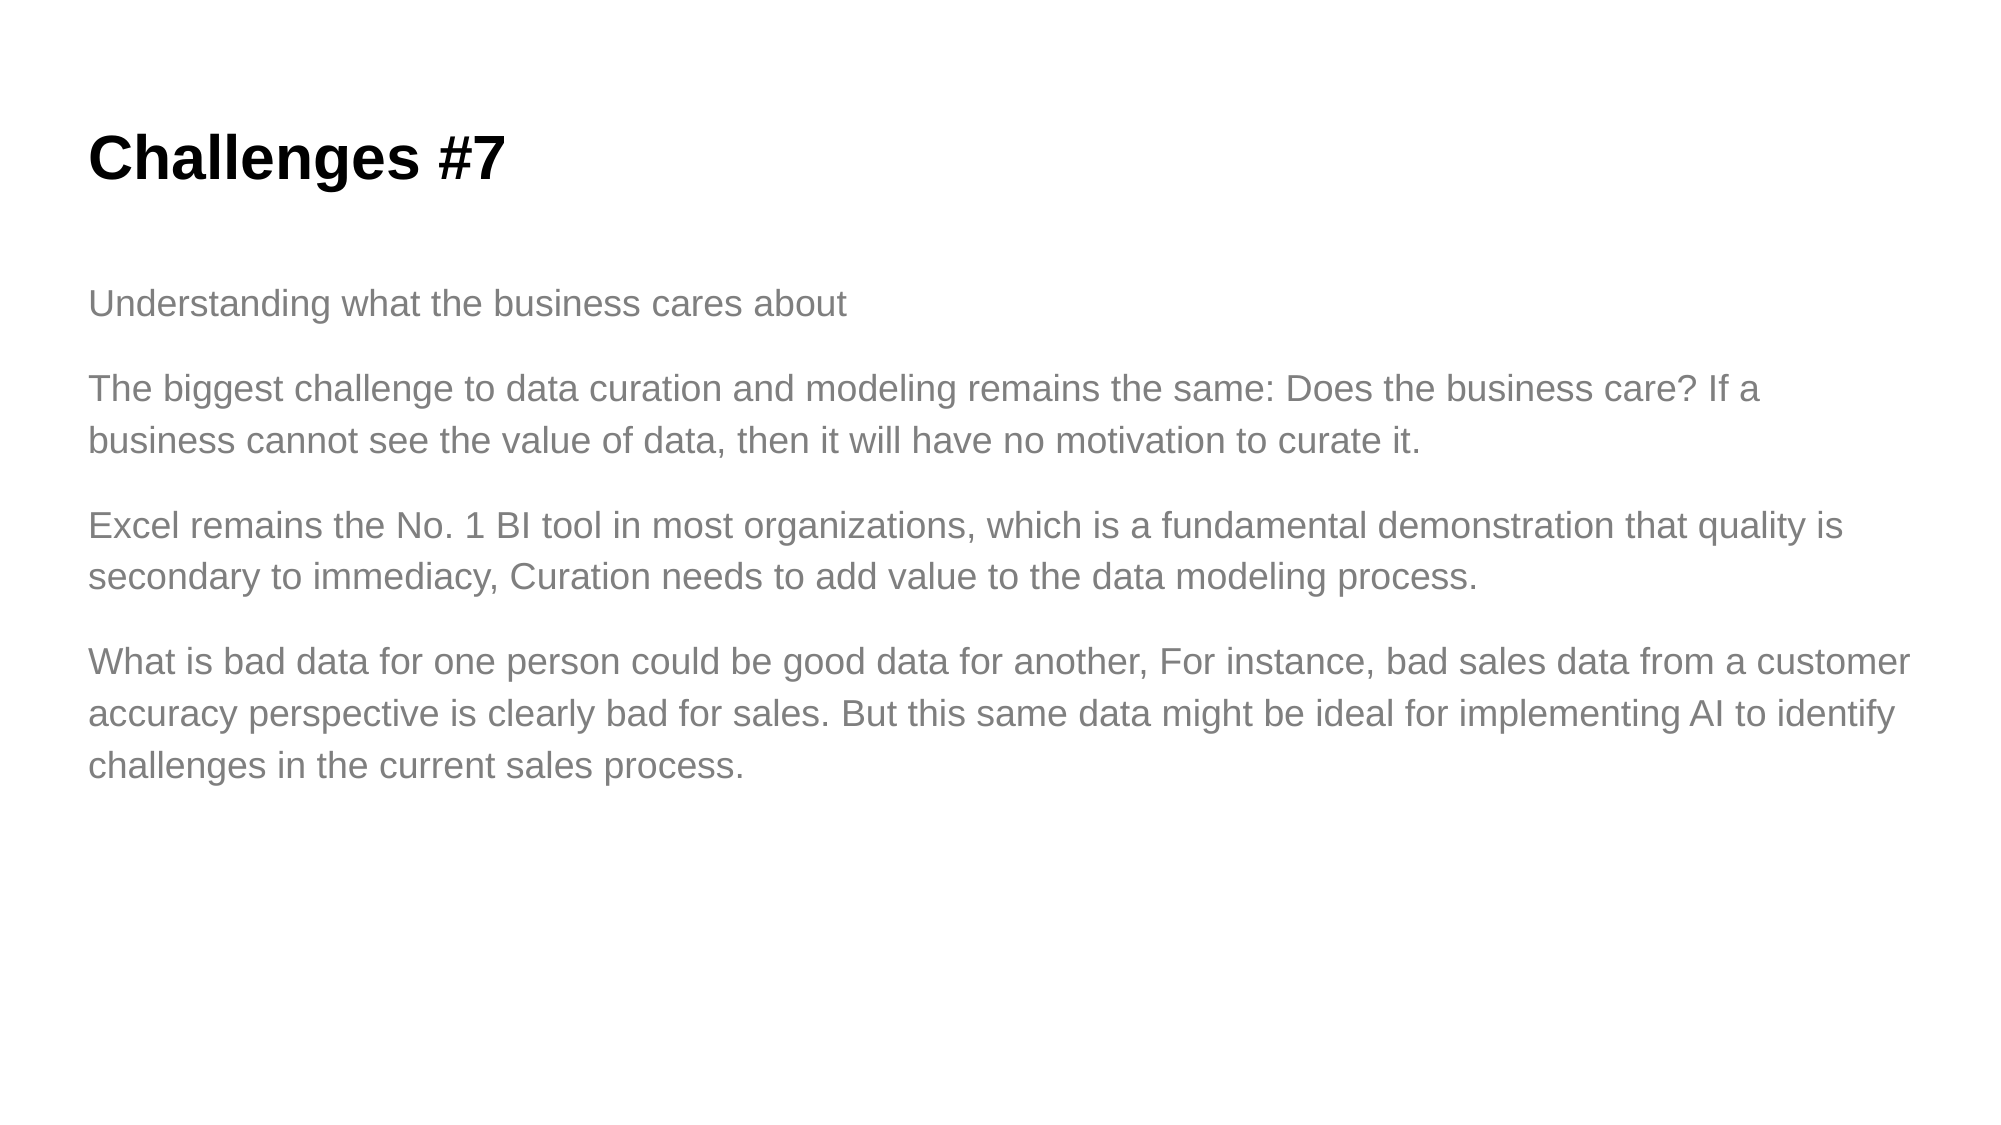

# Challenges #7
Understanding what the business cares about
The biggest challenge to data curation and modeling remains the same: Does the business care? If a business cannot see the value of data, then it will have no motivation to curate it.
Excel remains the No. 1 BI tool in most organizations, which is a fundamental demonstration that quality is secondary to immediacy, Curation needs to add value to the data modeling process.
What is bad data for one person could be good data for another, For instance, bad sales data from a customer accuracy perspective is clearly bad for sales. But this same data might be ideal for implementing AI to identify challenges in the current sales process.